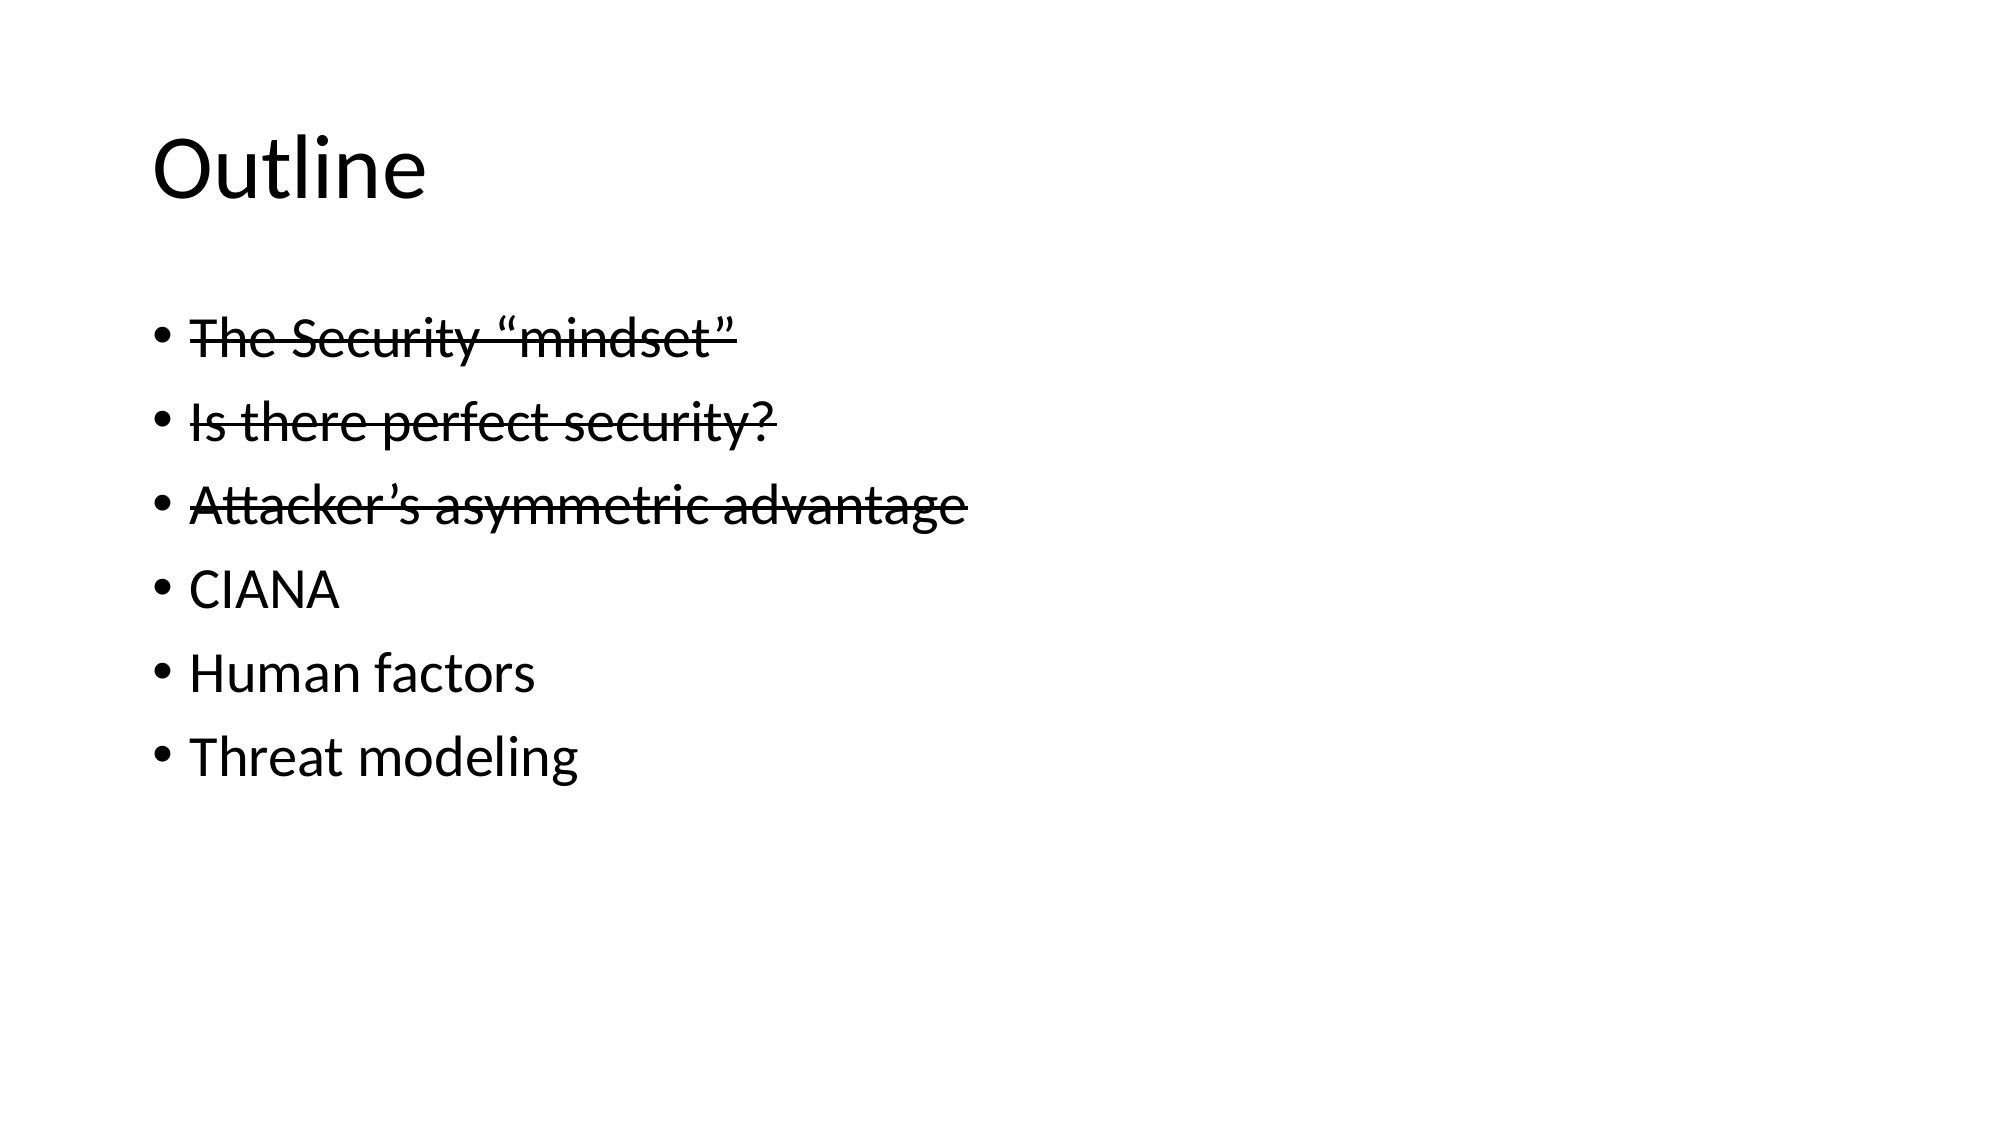

# Outline
The Security “mindset”
Is there perfect security?
Attacker’s asymmetric advantage
CIANA
Human factors
Threat modeling